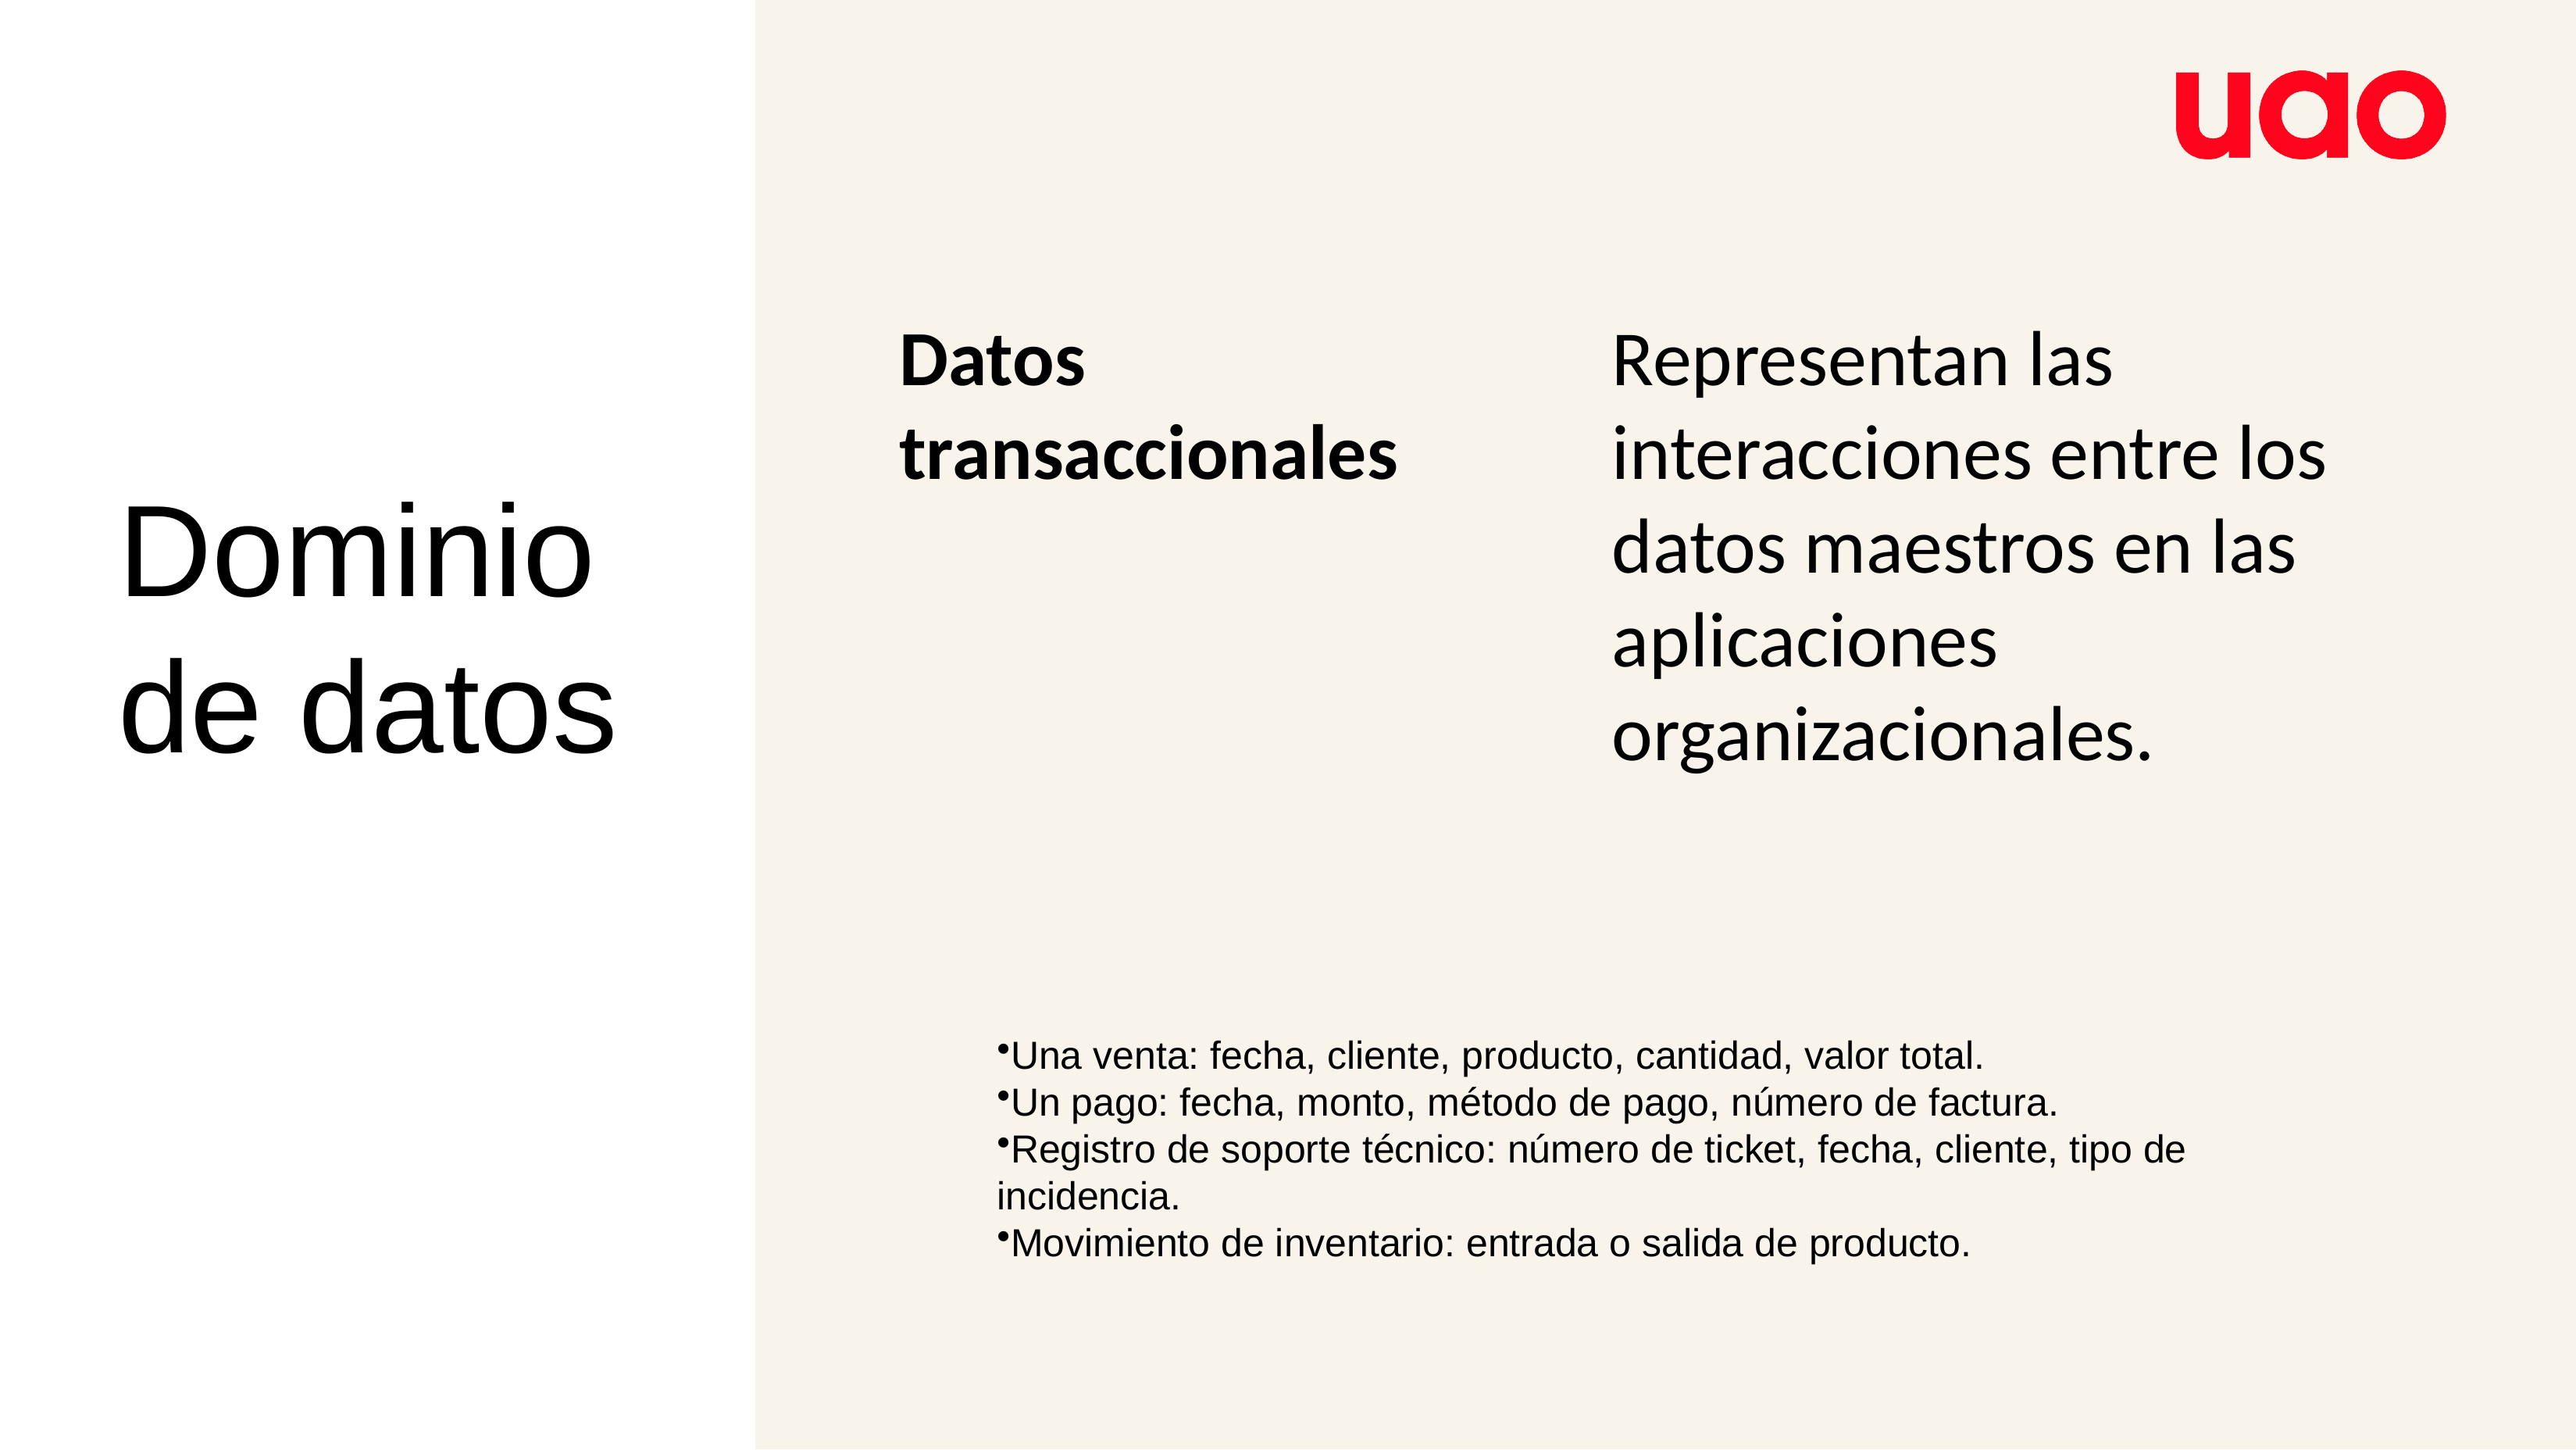

Datos transaccionales
Representan las interacciones entre los datos maestros en las aplicaciones organizacionales.
Dominio
de datos
Una venta: fecha, cliente, producto, cantidad, valor total.
Un pago: fecha, monto, método de pago, número de factura.
Registro de soporte técnico: número de ticket, fecha, cliente, tipo de incidencia.
Movimiento de inventario: entrada o salida de producto.